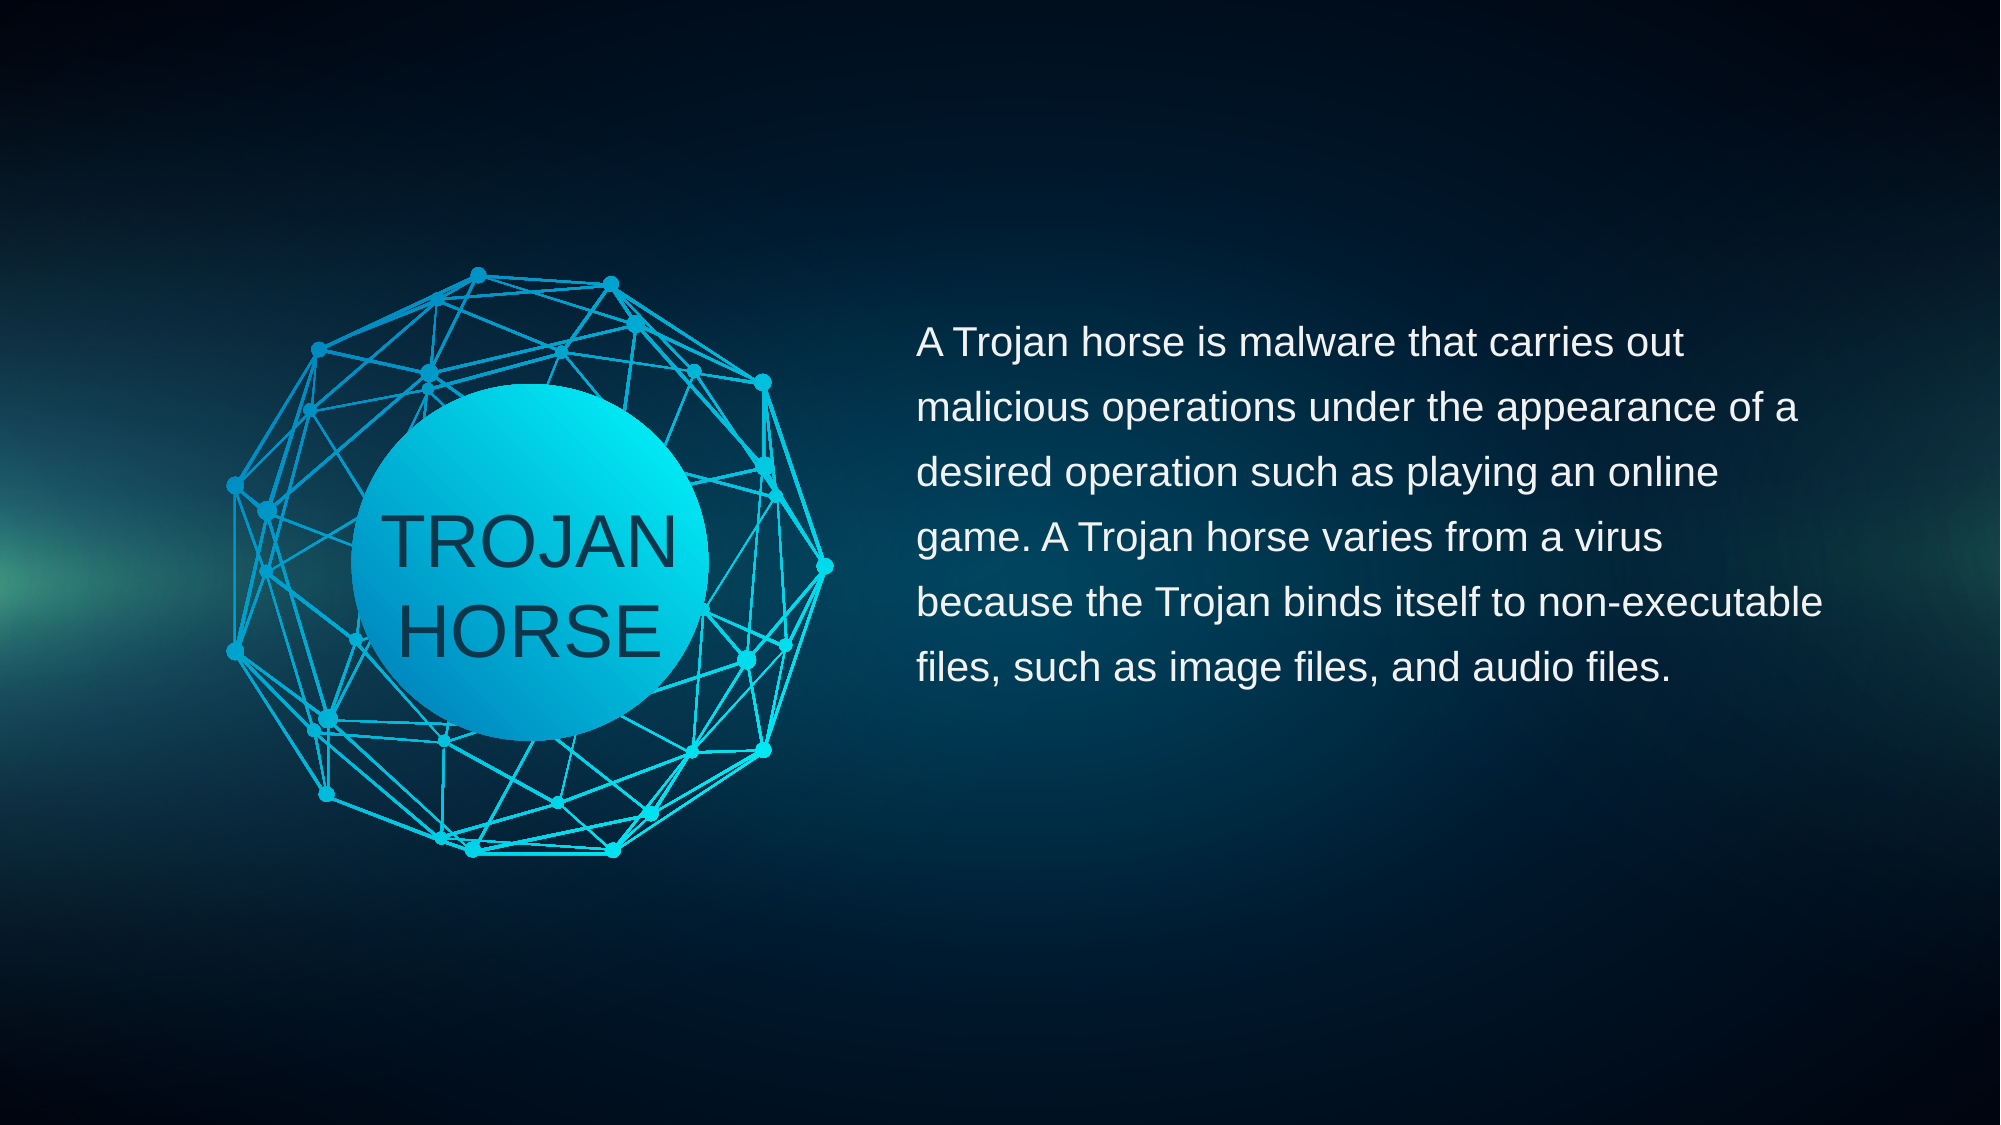

A Trojan horse is malware that carries out malicious operations under the appearance of a desired operation such as playing an online game. A Trojan horse varies from a virus because the Trojan binds itself to non-executable files, such as image files, and audio files.

TROJAN
HORSE